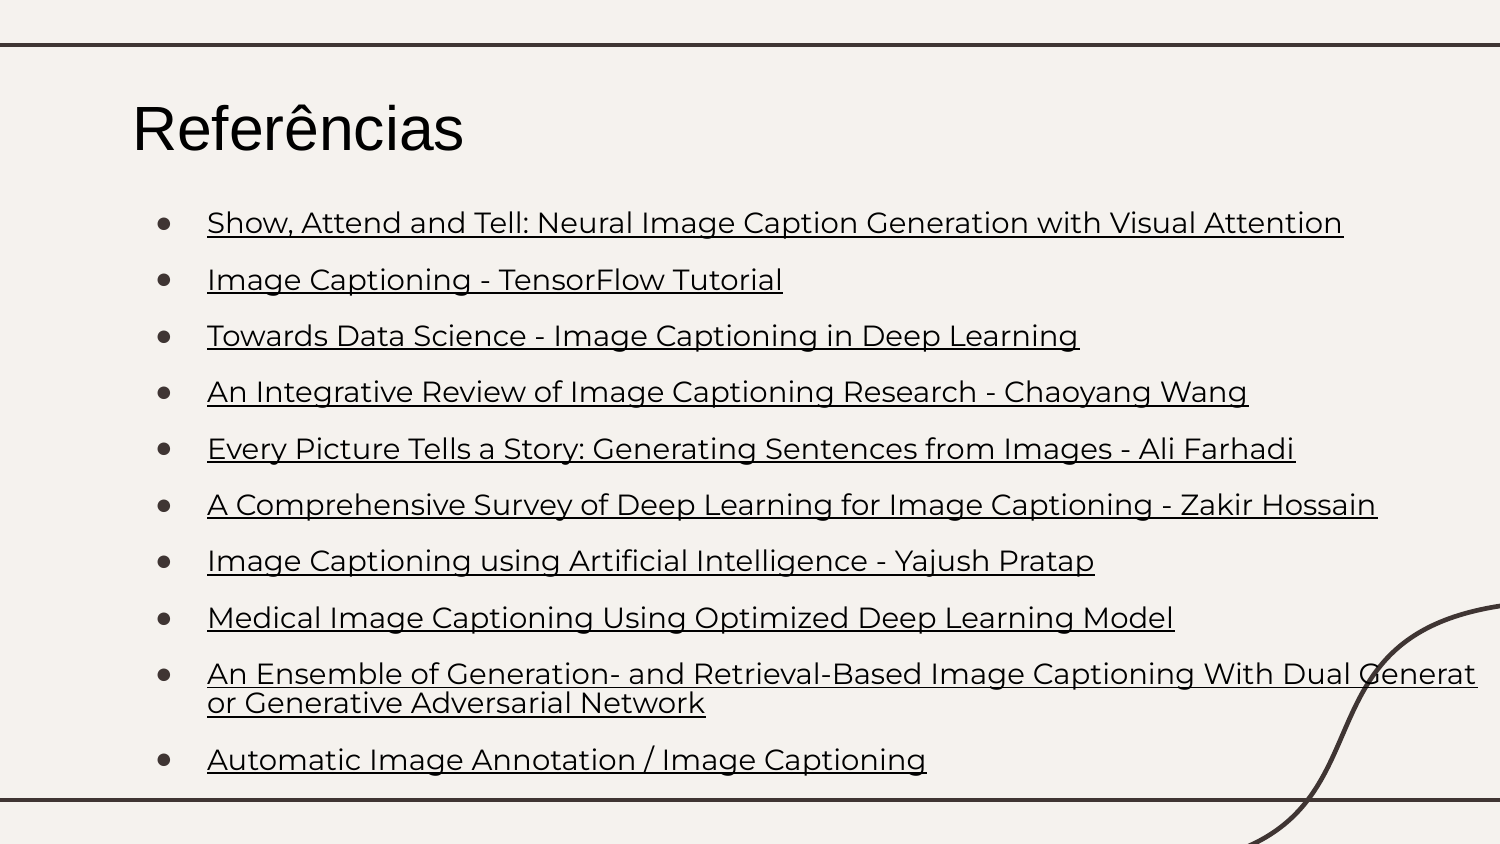

# Referências
Show, Attend and Tell: Neural Image Caption Generation with Visual Attention
Image Captioning - TensorFlow Tutorial
Towards Data Science - Image Captioning in Deep Learning
An Integrative Review of Image Captioning Research - Chaoyang Wang
Every Picture Tells a Story: Generating Sentences from Images - Ali Farhadi
A Comprehensive Survey of Deep Learning for Image Captioning - Zakir Hossain
Image Captioning using Artificial Intelligence - Yajush Pratap
Medical Image Captioning Using Optimized Deep Learning Model
An Ensemble of Generation- and Retrieval-Based Image Captioning With Dual Generator Generative Adversarial Network
Automatic Image Annotation / Image Captioning